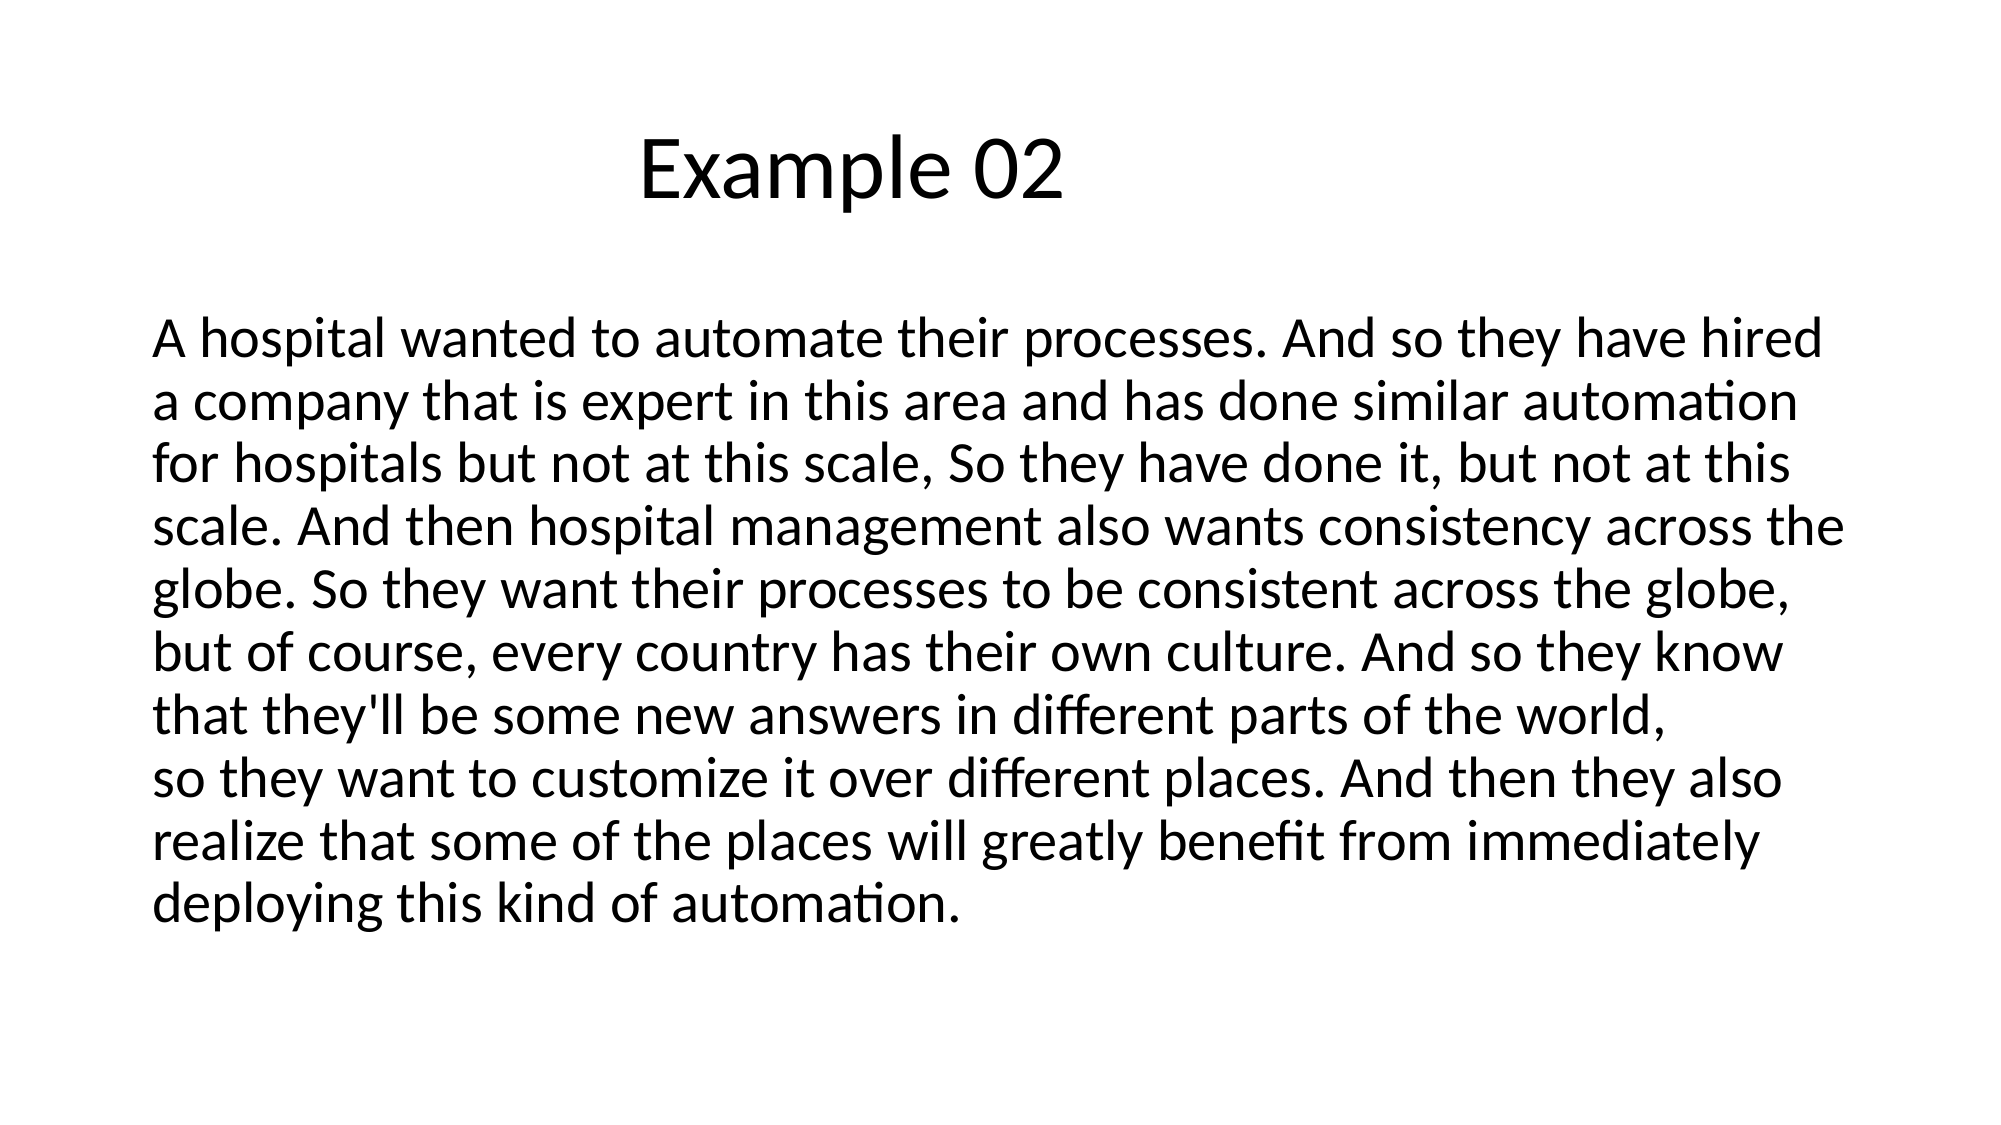

# Example 02
A hospital wanted to automate their processes. And so they have hired a company that is expert in this area and has done similar automation for hospitals but not at this scale, So they have done it, but not at this scale. And then hospital management also wants consistency across the globe. So they want their processes to be consistent across the globe, but of course, every country has their own culture. And so they know that they'll be some new answers in different parts of the world, so they want to customize it over different places. And then they also realize that some of the places will greatly benefit from immediately deploying this kind of automation.